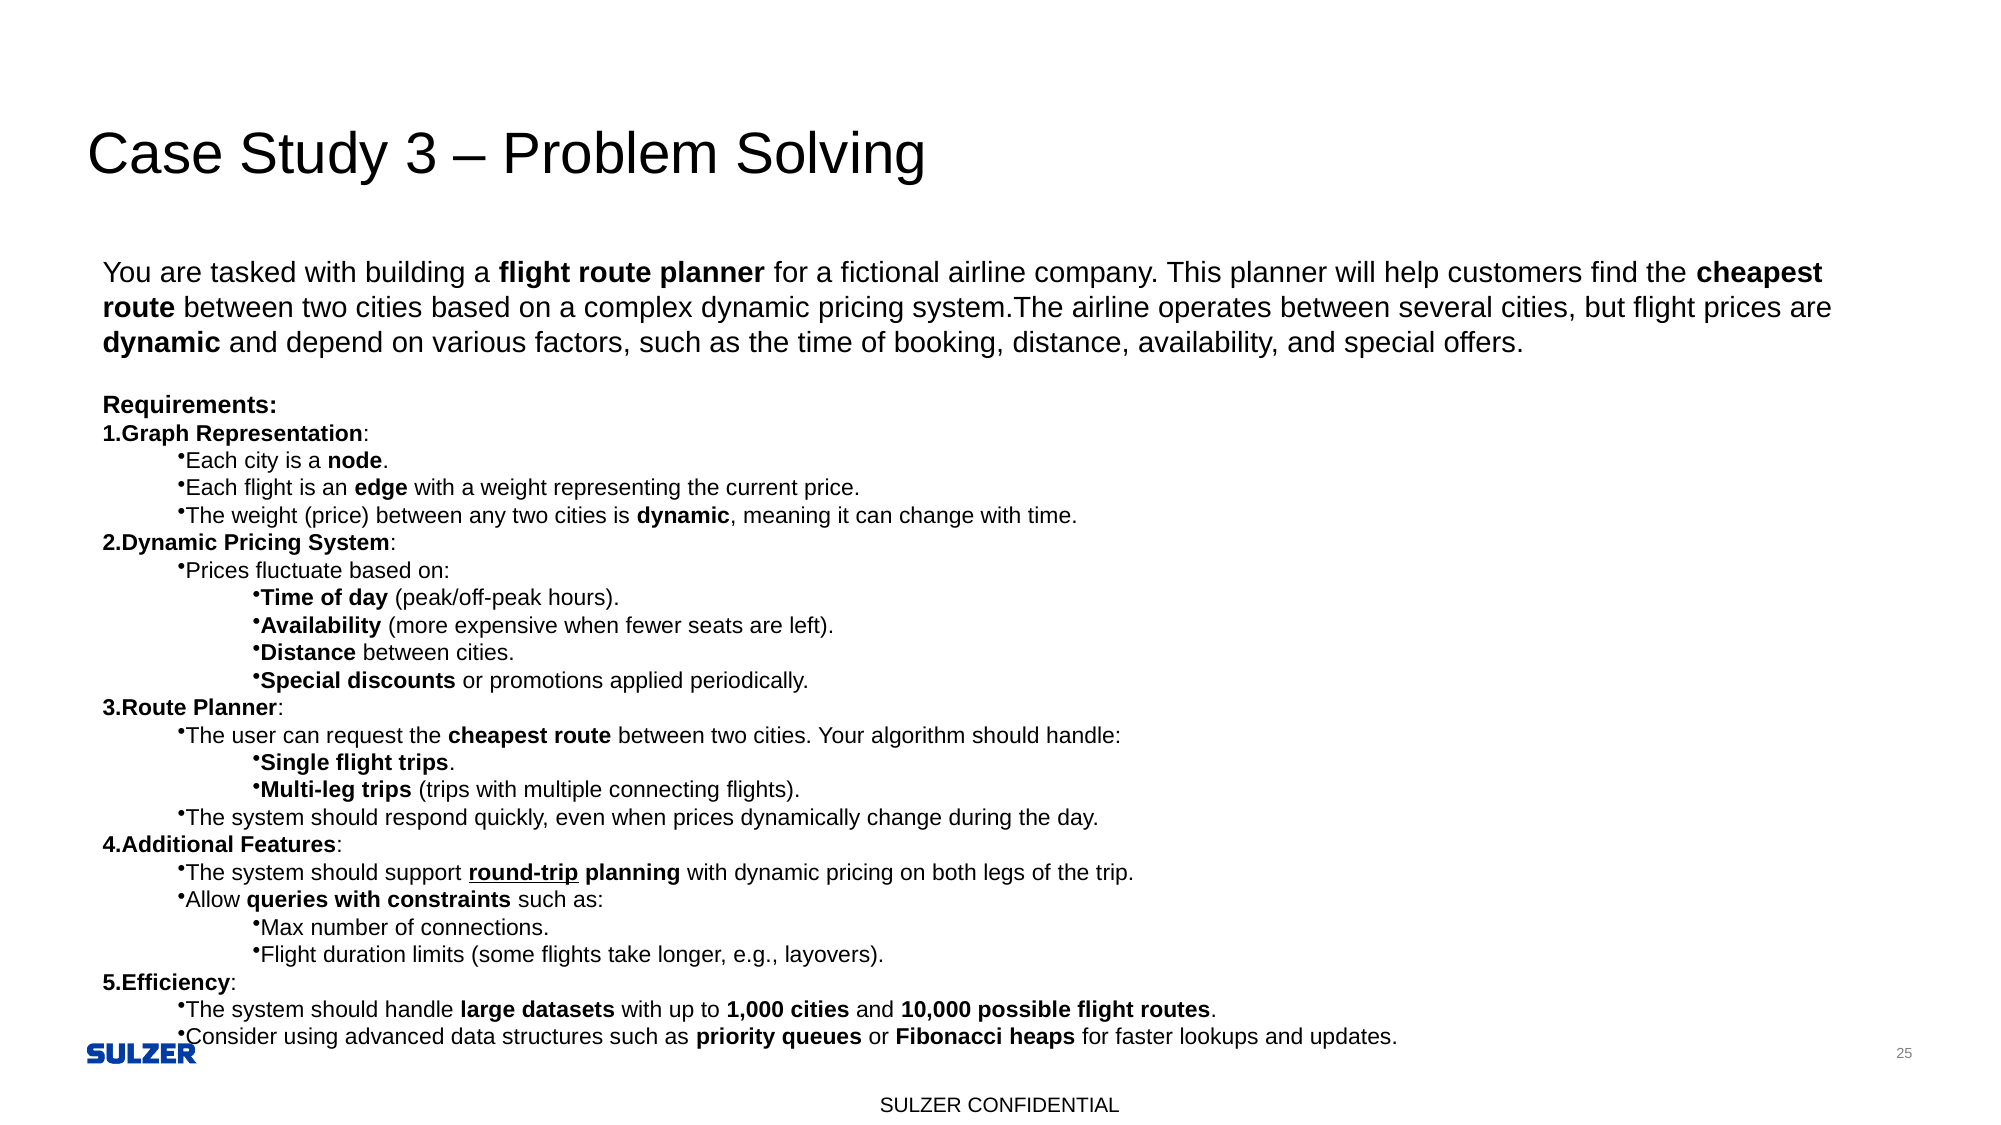

# Case Study 3 – Problem Solving
You are tasked with building a flight route planner for a fictional airline company. This planner will help customers find the cheapest route between two cities based on a complex dynamic pricing system.The airline operates between several cities, but flight prices are dynamic and depend on various factors, such as the time of booking, distance, availability, and special offers.

Requirements:
Graph Representation:
Each city is a node.
Each flight is an edge with a weight representing the current price.
The weight (price) between any two cities is dynamic, meaning it can change with time.
Dynamic Pricing System:
Prices fluctuate based on:
Time of day (peak/off-peak hours).
Availability (more expensive when fewer seats are left).
Distance between cities.
Special discounts or promotions applied periodically.
Route Planner:
The user can request the cheapest route between two cities. Your algorithm should handle:
Single flight trips.
Multi-leg trips (trips with multiple connecting flights).
The system should respond quickly, even when prices dynamically change during the day.
Additional Features:
The system should support round-trip planning with dynamic pricing on both legs of the trip.
Allow queries with constraints such as:
Max number of connections.
Flight duration limits (some flights take longer, e.g., layovers).
Efficiency:
The system should handle large datasets with up to 1,000 cities and 10,000 possible flight routes.
Consider using advanced data structures such as priority queues or Fibonacci heaps for faster lookups and updates.
25